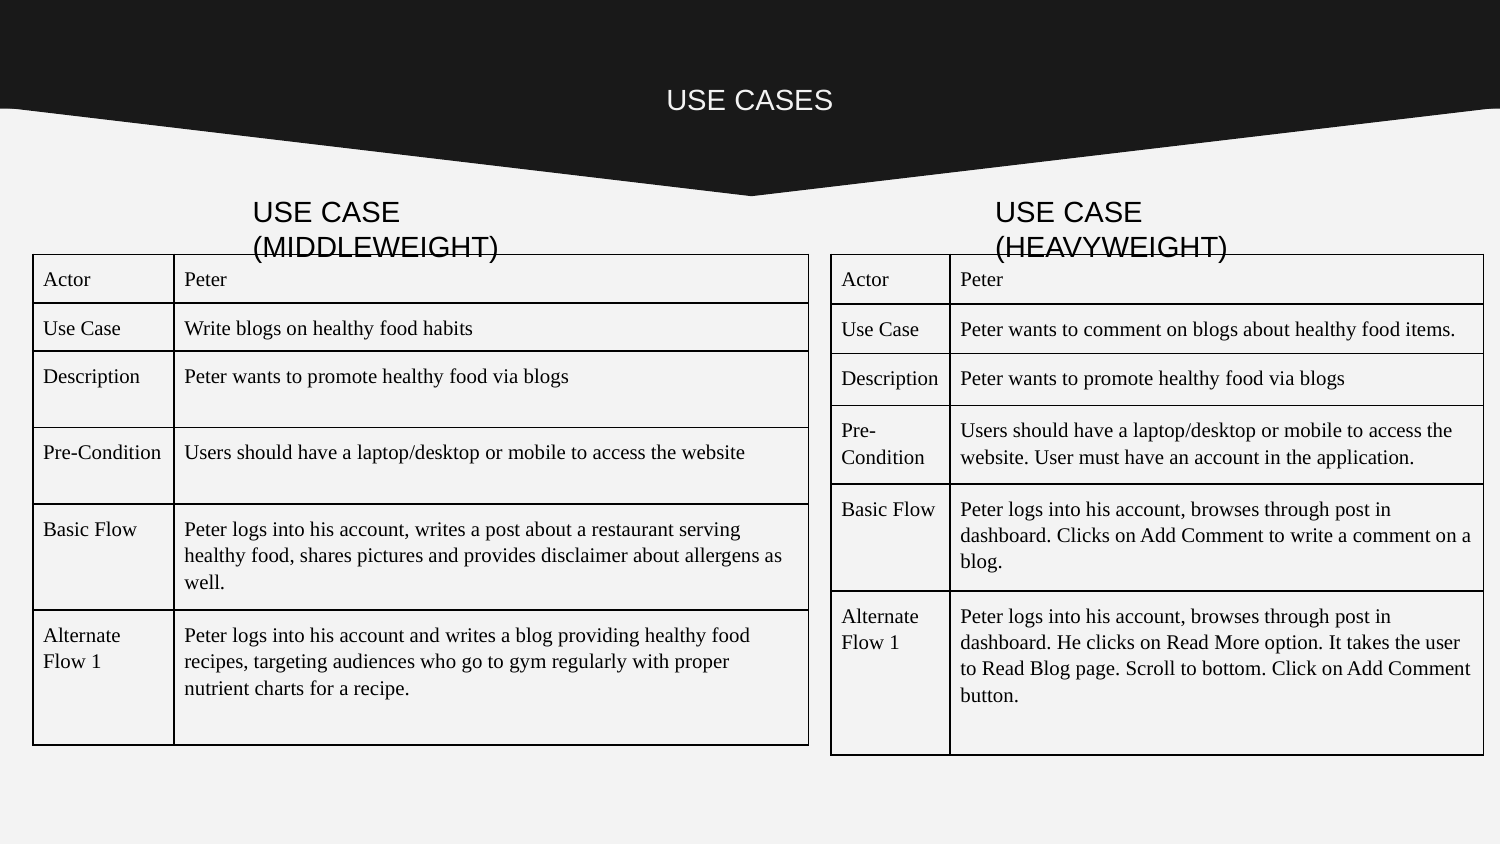

# USE CASES
USE CASE (MIDDLEWEIGHT)
USE CASE (HEAVYWEIGHT)
| Actor | Peter |
| --- | --- |
| Use Case | Write blogs on healthy food habits |
| Description | Peter wants to promote healthy food via blogs |
| Pre-Condition | Users should have a laptop/desktop or mobile to access the website |
| Basic Flow | Peter logs into his account, writes a post about a restaurant serving healthy food, shares pictures and provides disclaimer about allergens as well. |
| Alternate Flow 1 | Peter logs into his account and writes a blog providing healthy food recipes, targeting audiences who go to gym regularly with proper nutrient charts for a recipe. |
| Actor | Peter |
| --- | --- |
| Use Case | Peter wants to comment on blogs about healthy food items. |
| Description | Peter wants to promote healthy food via blogs |
| Pre-Condition | Users should have a laptop/desktop or mobile to access the website. User must have an account in the application. |
| Basic Flow | Peter logs into his account, browses through post in dashboard. Clicks on Add Comment to write a comment on a blog. |
| Alternate Flow 1 | Peter logs into his account, browses through post in dashboard. He clicks on Read More option. It takes the user to Read Blog page. Scroll to bottom. Click on Add Comment button. |